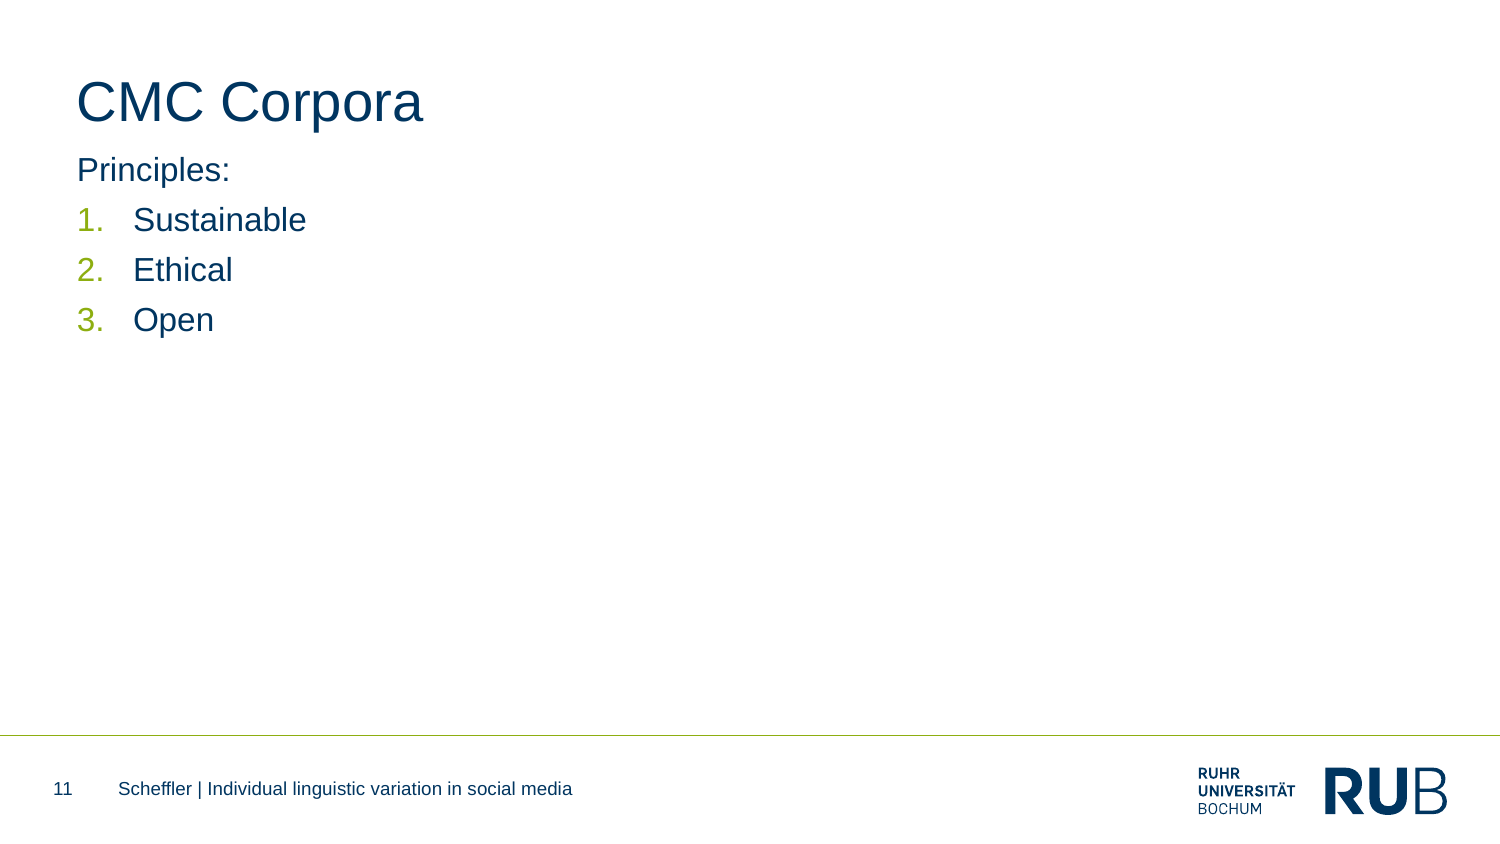

# CMC Corpora
Principles:
Sustainable
Ethical
Open
11
Scheffler | Individual linguistic variation in social media